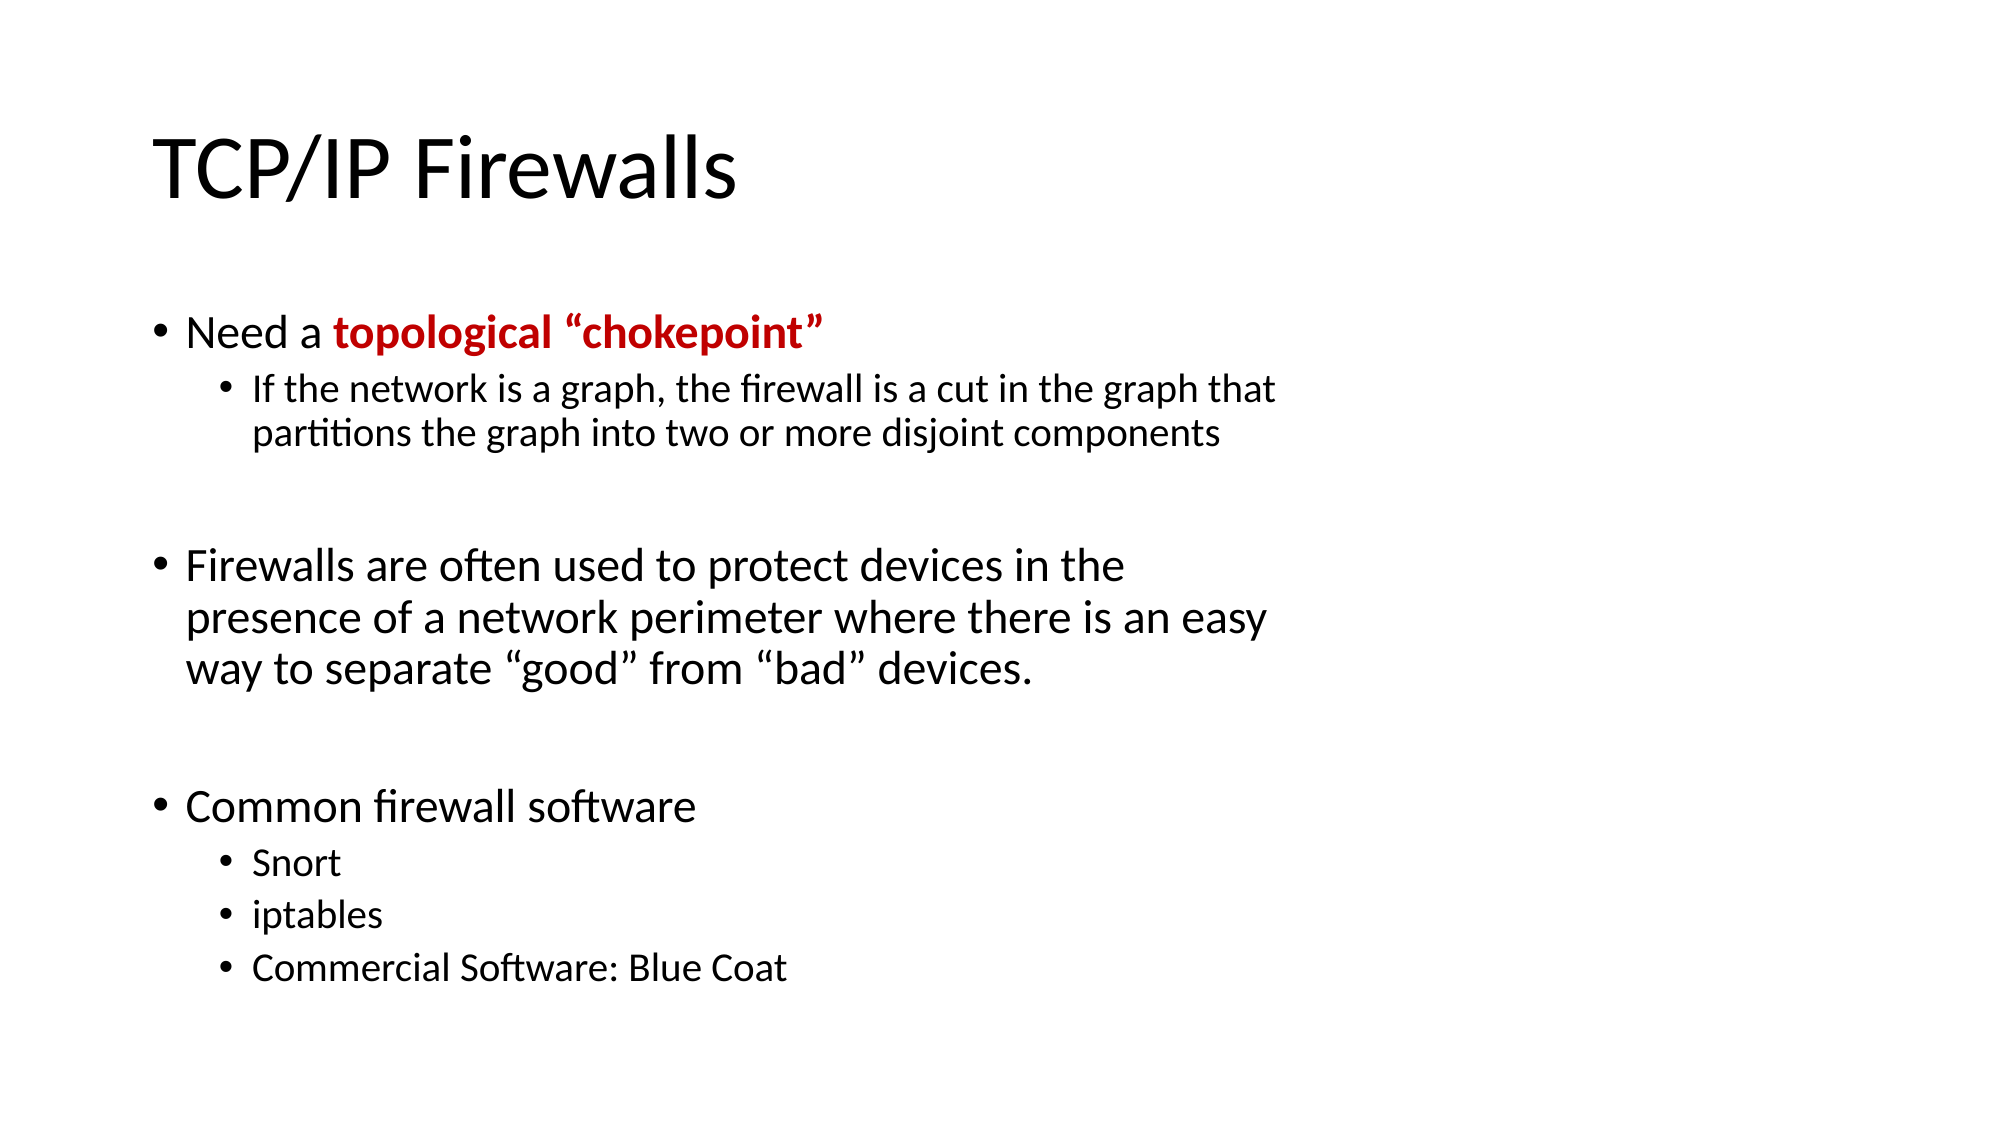

# TCP/IP Firewalls
Need a topological “chokepoint”
If the network is a graph, the firewall is a cut in the graph that partitions the graph into two or more disjoint components

Firewalls are often used to protect devices in the presence of a network perimeter where there is an easy way to separate “good” from “bad” devices.

Common firewall software
Snort
iptables
Commercial Software: Blue Coat